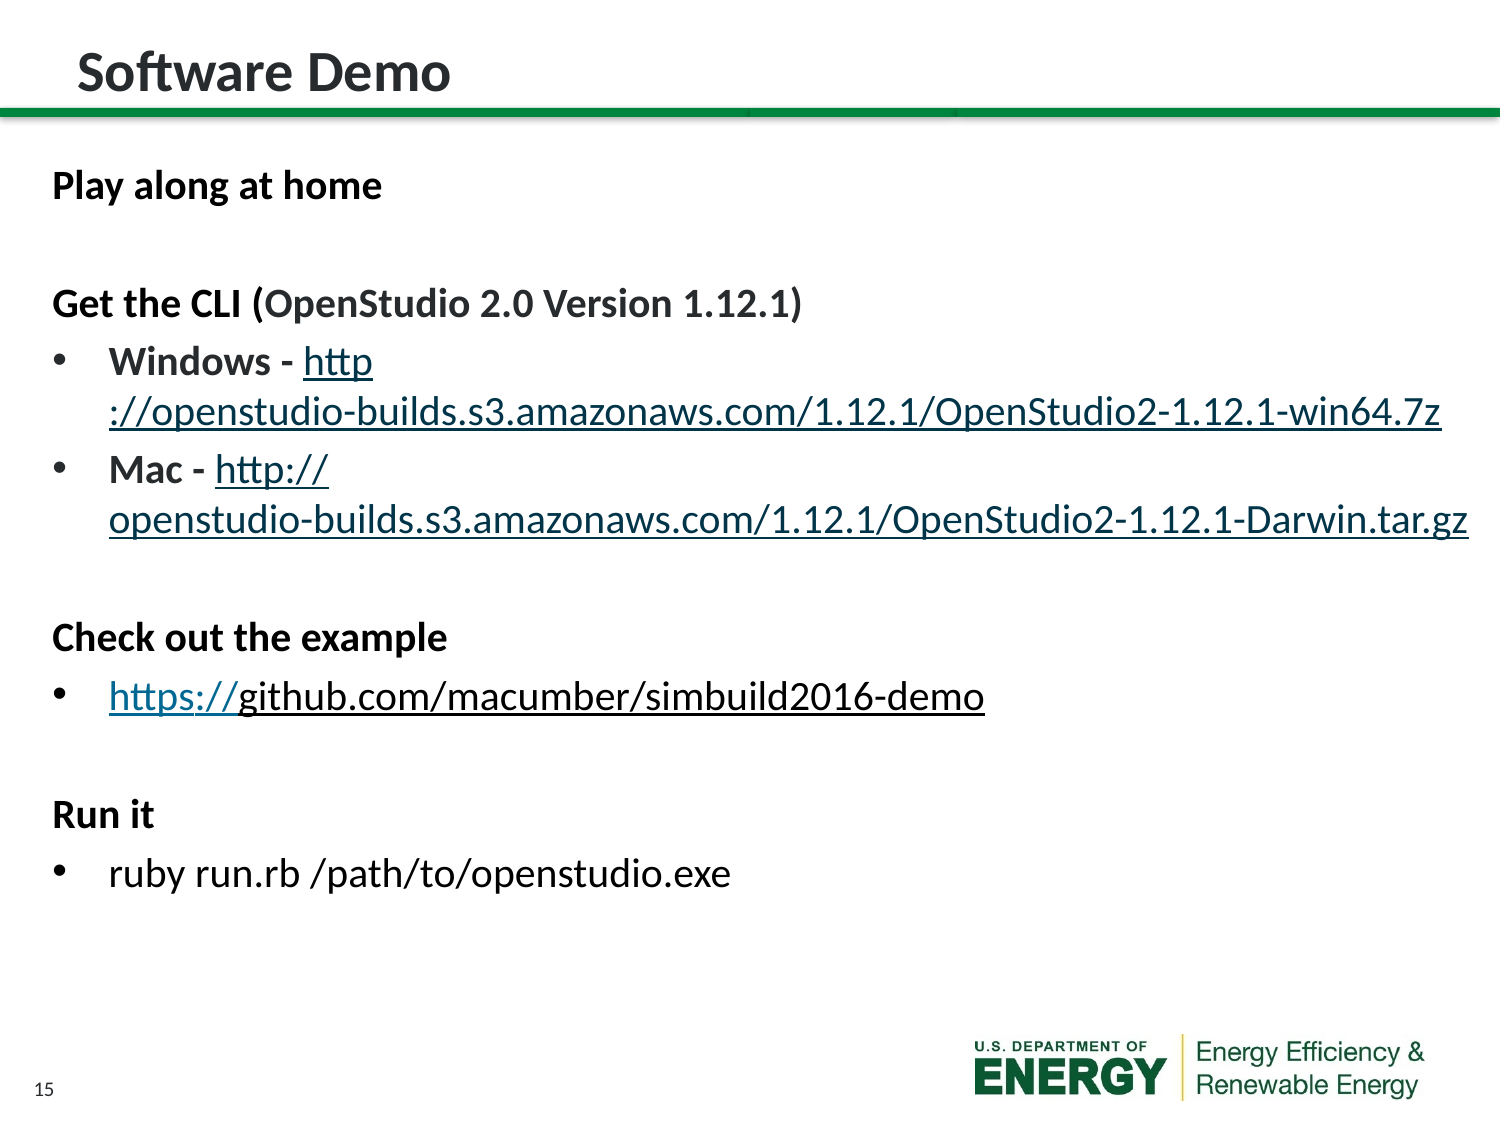

# Software Demo
Play along at home

Get the CLI (OpenStudio 2.0 Version 1.12.1)
Windows - http://openstudio-builds.s3.amazonaws.com/1.12.1/OpenStudio2-1.12.1-win64.7z
Mac - http://openstudio-builds.s3.amazonaws.com/1.12.1/OpenStudio2-1.12.1-Darwin.tar.gz

Check out the example
https://github.com/macumber/simbuild2016-demo

Run it
ruby run.rb /path/to/openstudio.exe